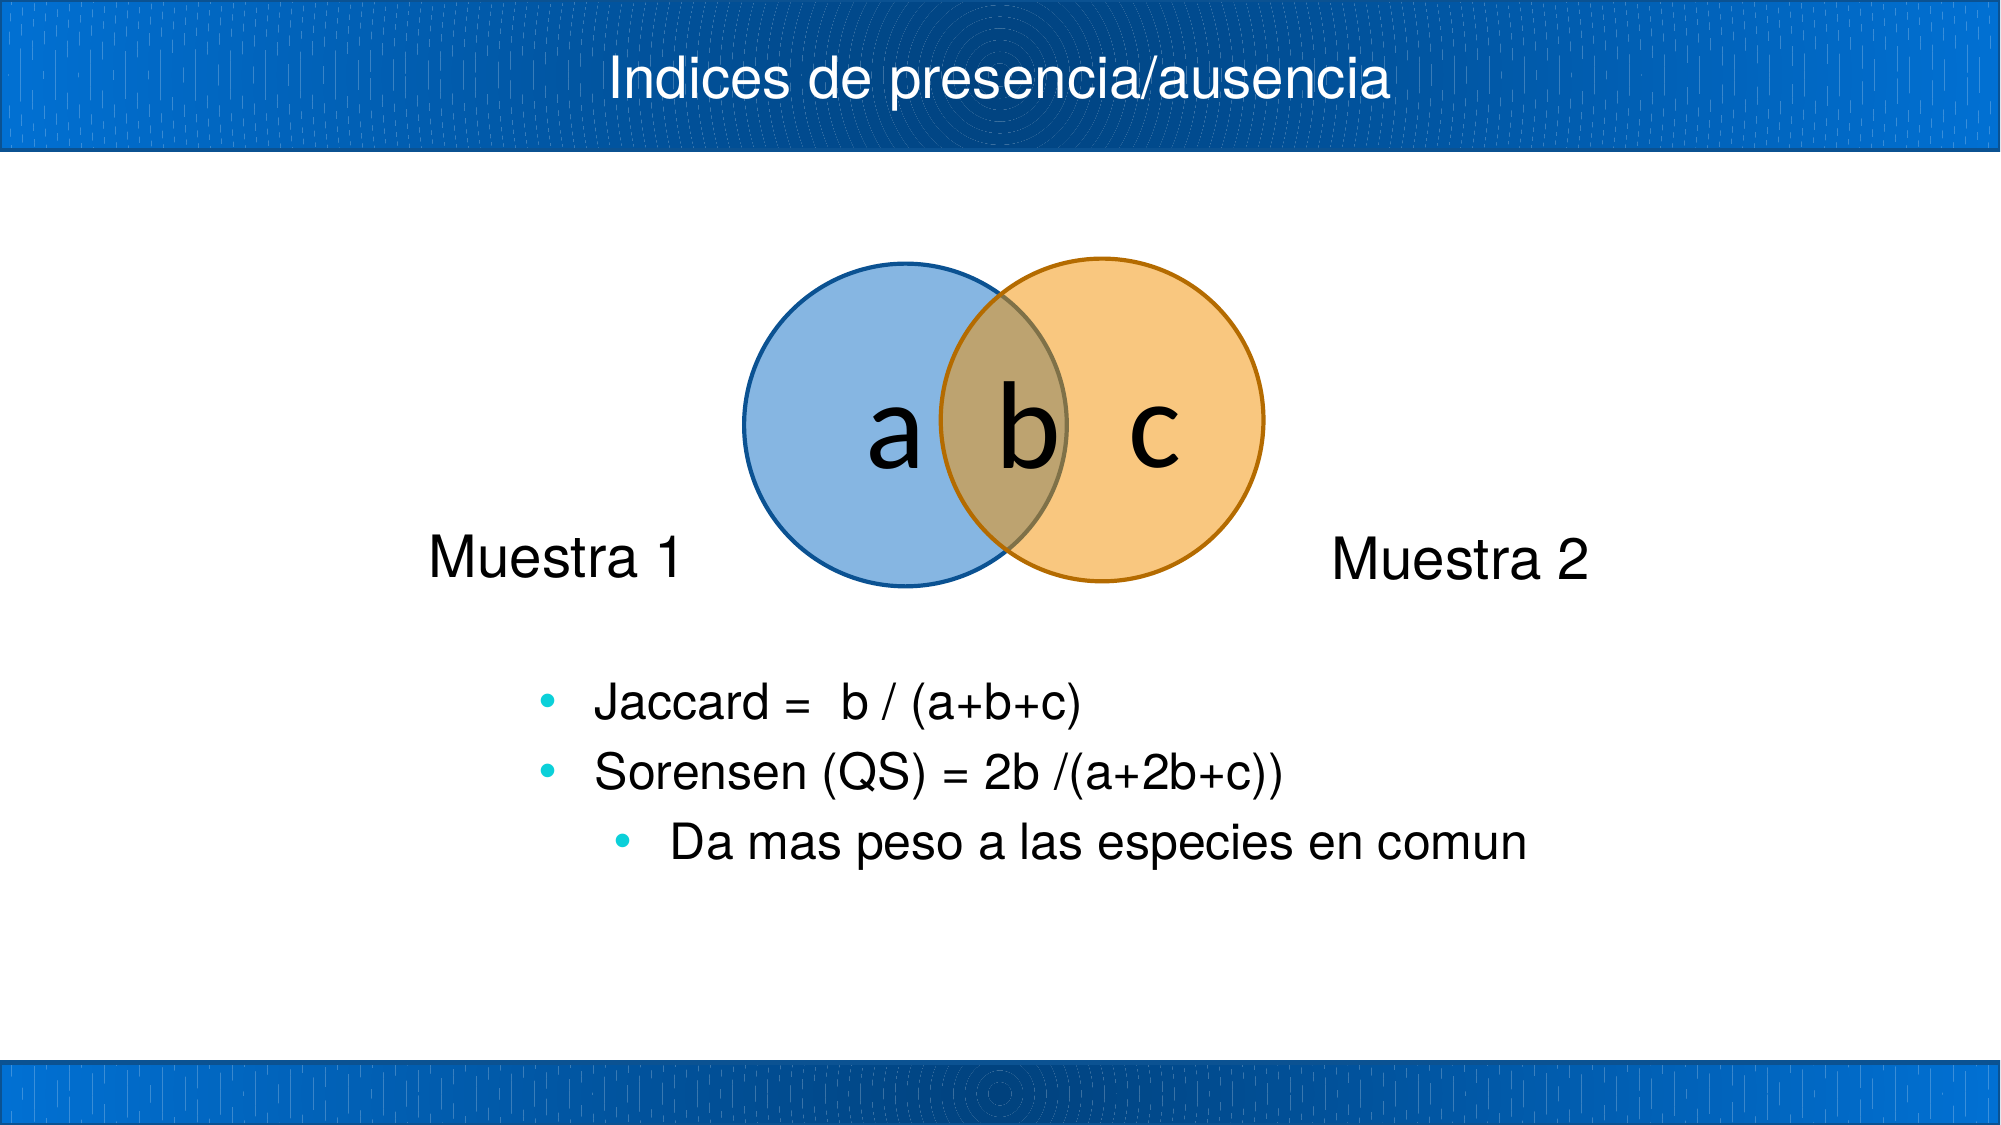

# Indices de presencia/ausencia

c
a
b
Muestra 1
Muestra 2
Jaccard =  b / (a+b+c)
Sorensen (QS) = 2b /(a+2b+c))
Da mas peso a las especies en comun